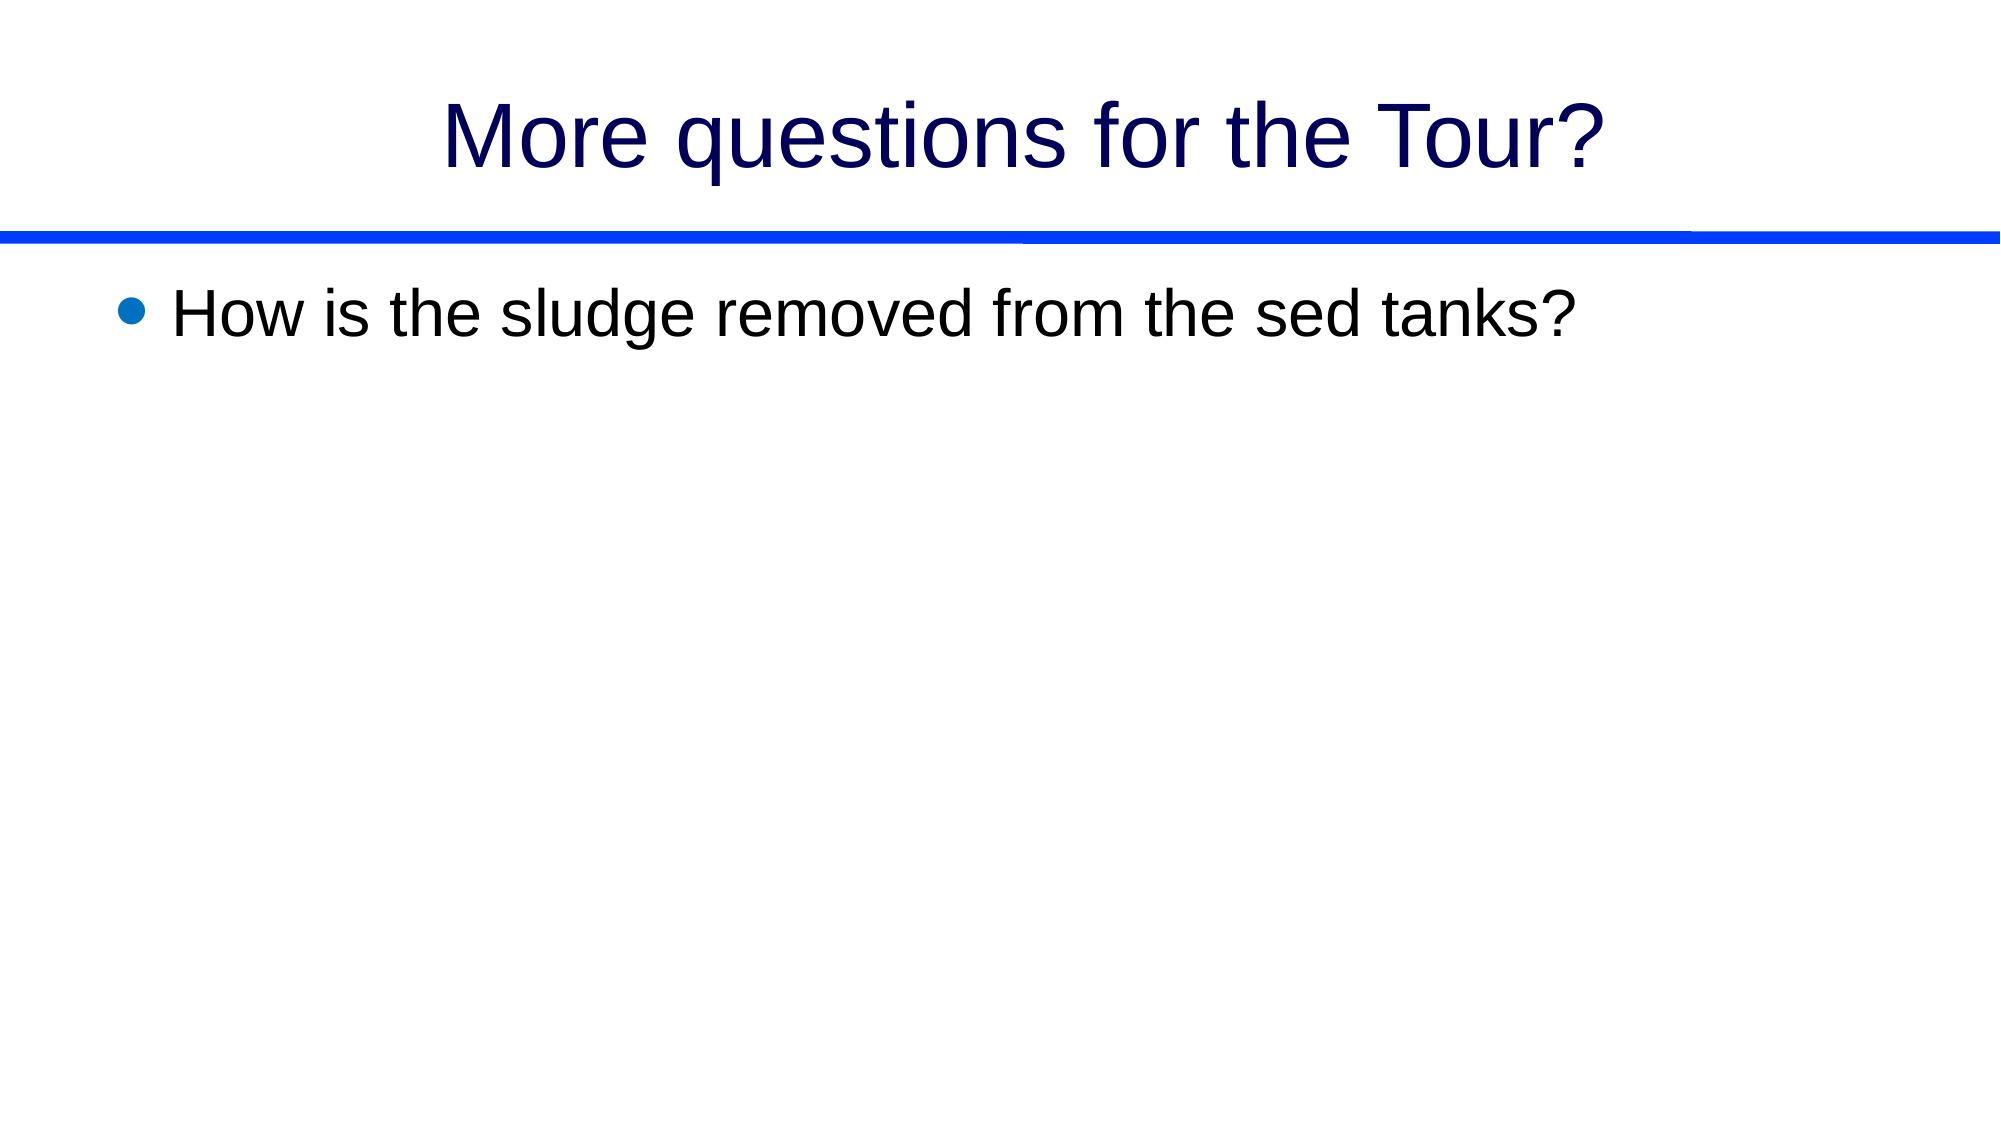

# More questions for the Tour?
How is the sludge removed from the sed tanks?